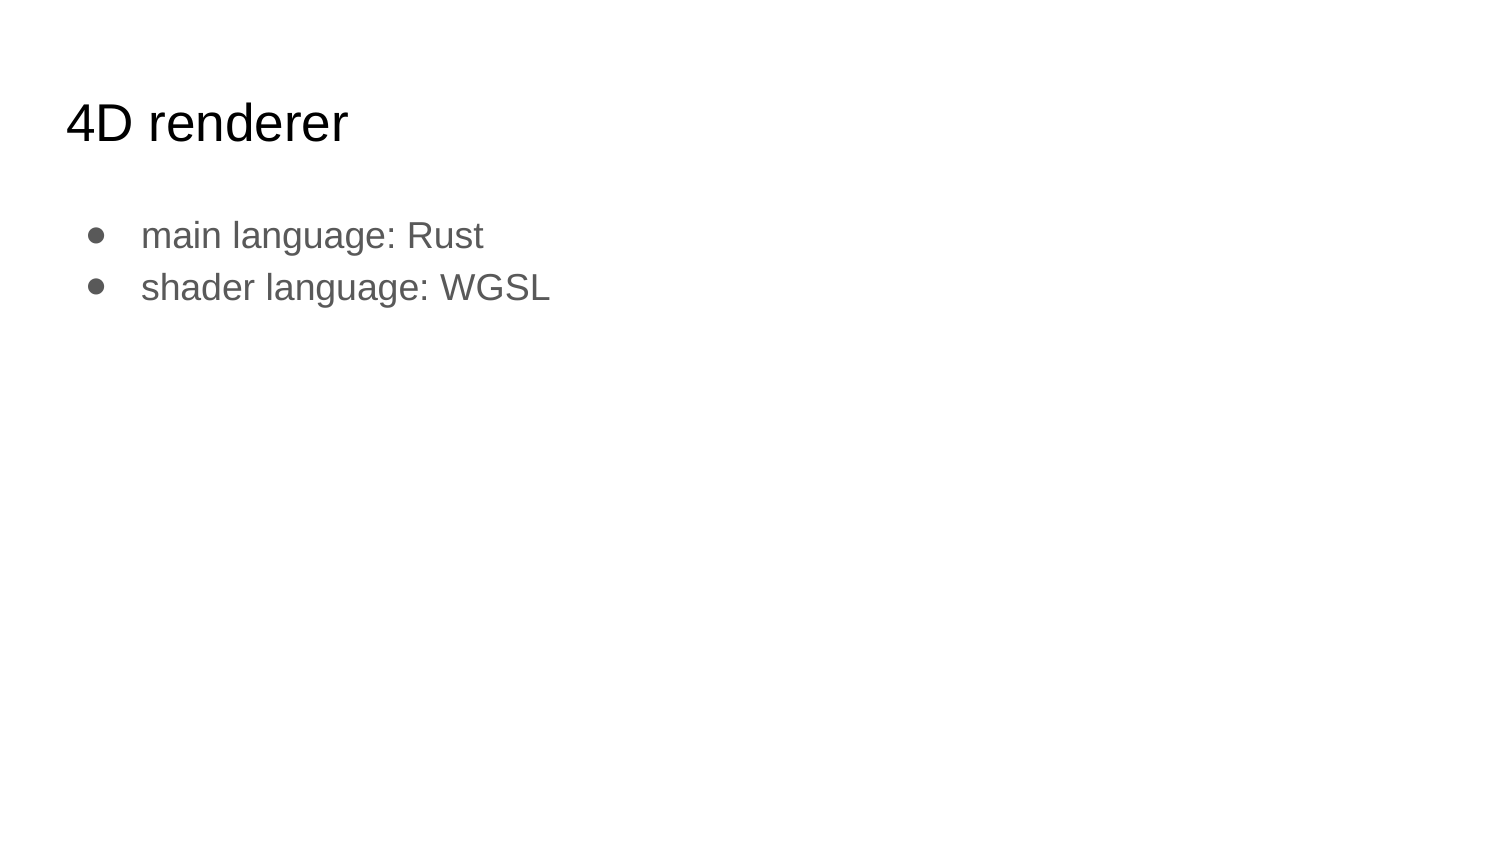

# 4D renderer
main language: Rust
shader language: WGSL